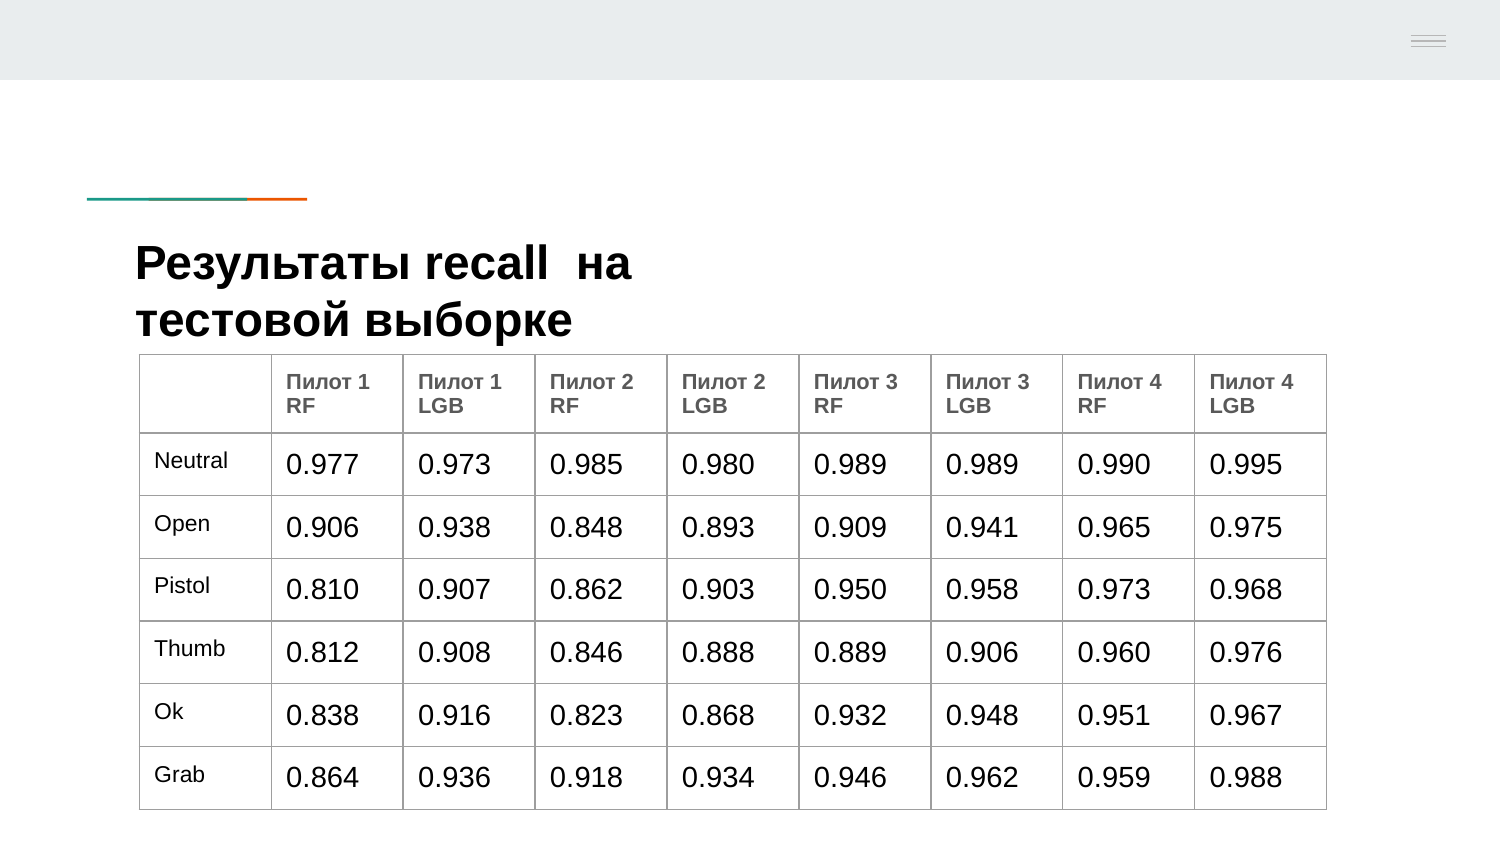

# Результаты recall  на тестовой выборке
|  | Пилот 1 RF | Пилот 1 LGB | Пилот 2 RF | Пилот 2 LGB | Пилот 3 RF | Пилот 3 LGB | Пилот 4 RF | Пилот 4 LGB |
| --- | --- | --- | --- | --- | --- | --- | --- | --- |
| Neutral | 0.977 | 0.973 | 0.985 | 0.980 | 0.989 | 0.989 | 0.990 | 0.995 |
| Open | 0.906 | 0.938 | 0.848 | 0.893 | 0.909 | 0.941 | 0.965 | 0.975 |
| Pistol | 0.810 | 0.907 | 0.862 | 0.903 | 0.950 | 0.958 | 0.973 | 0.968 |
| Thumb | 0.812 | 0.908 | 0.846 | 0.888 | 0.889 | 0.906 | 0.960 | 0.976 |
| Ok | 0.838 | 0.916 | 0.823 | 0.868 | 0.932 | 0.948 | 0.951 | 0.967 |
| Grab | 0.864 | 0.936 | 0.918 | 0.934 | 0.946 | 0.962 | 0.959 | 0.988 |